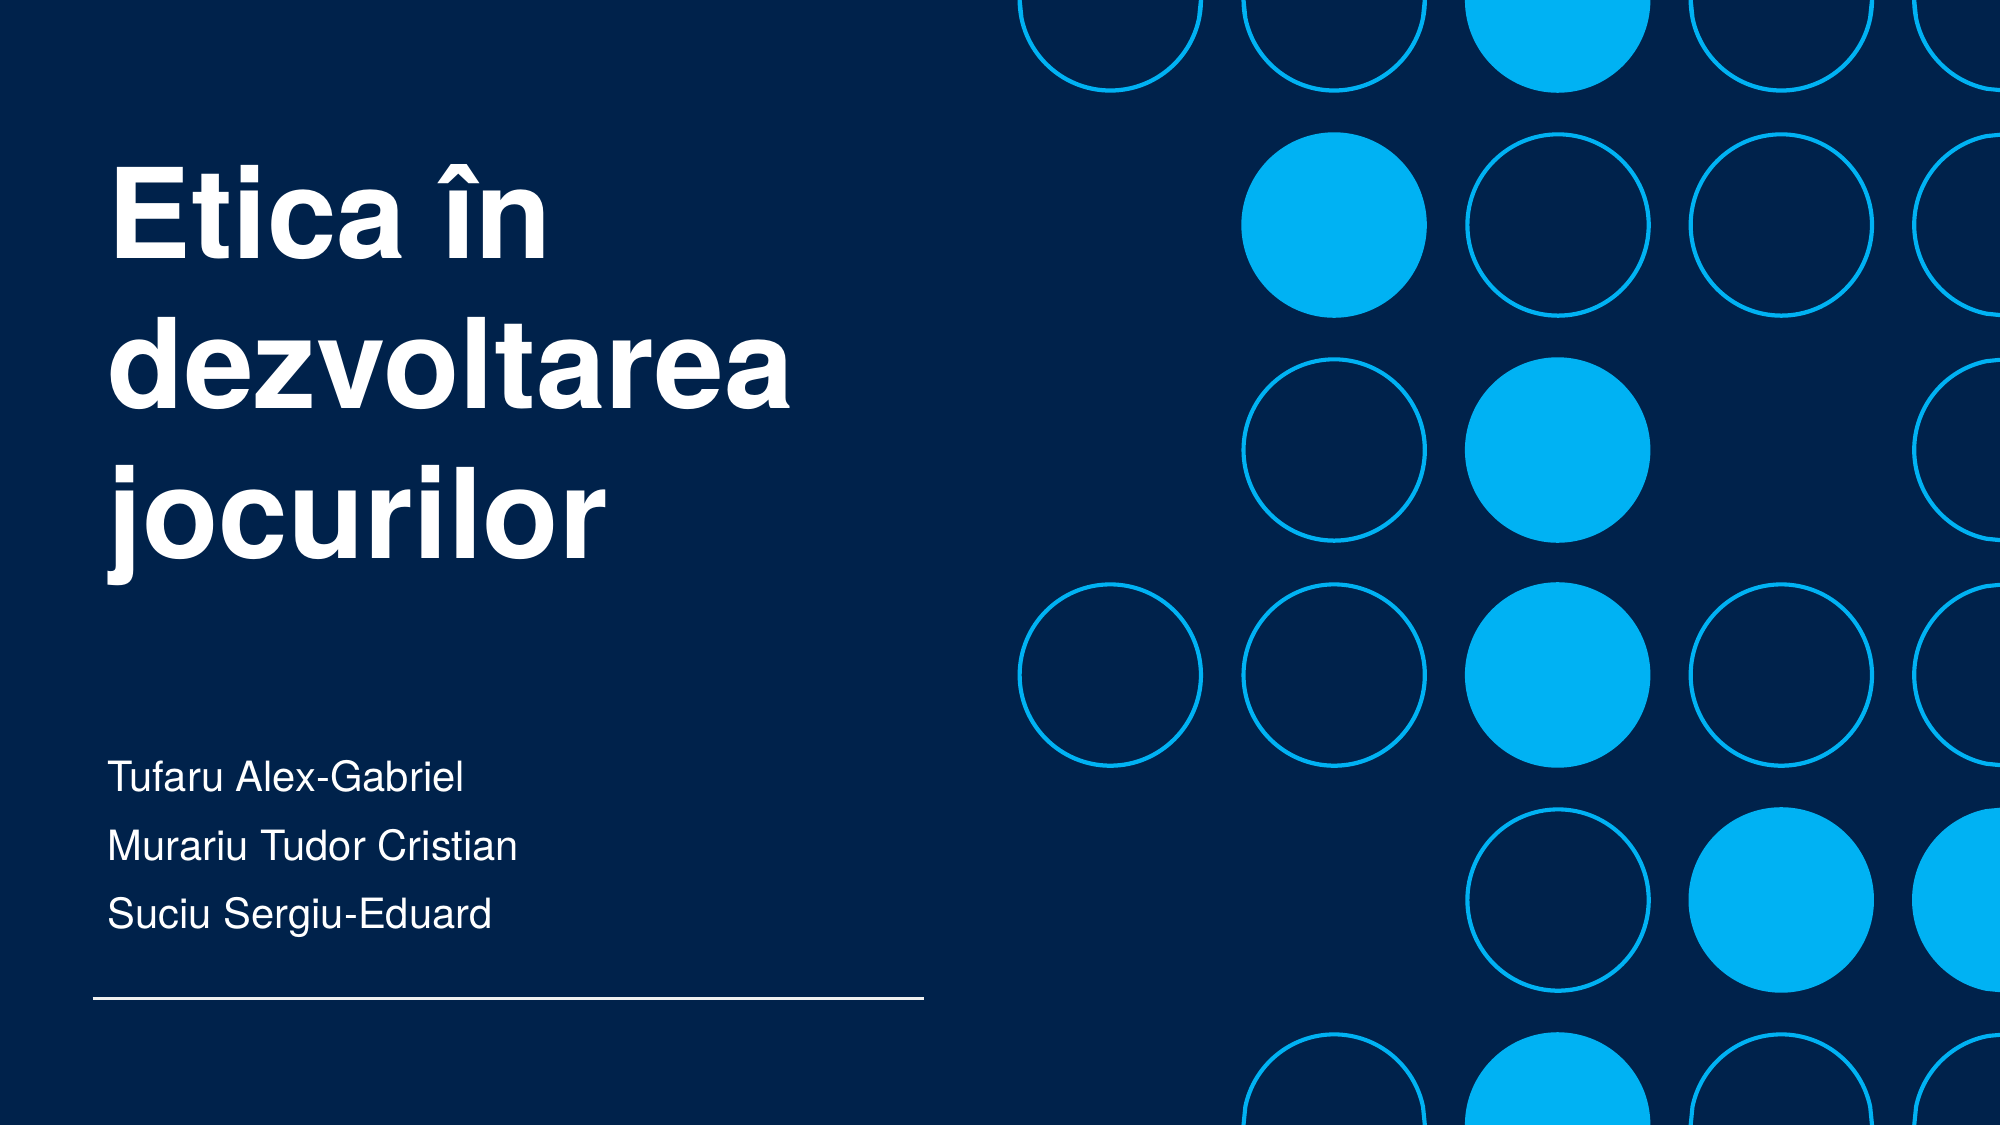

# Etica în dezvoltarea jocurilor
Tufaru Alex-Gabriel
Murariu Tudor Cristian
Suciu Sergiu-Eduard